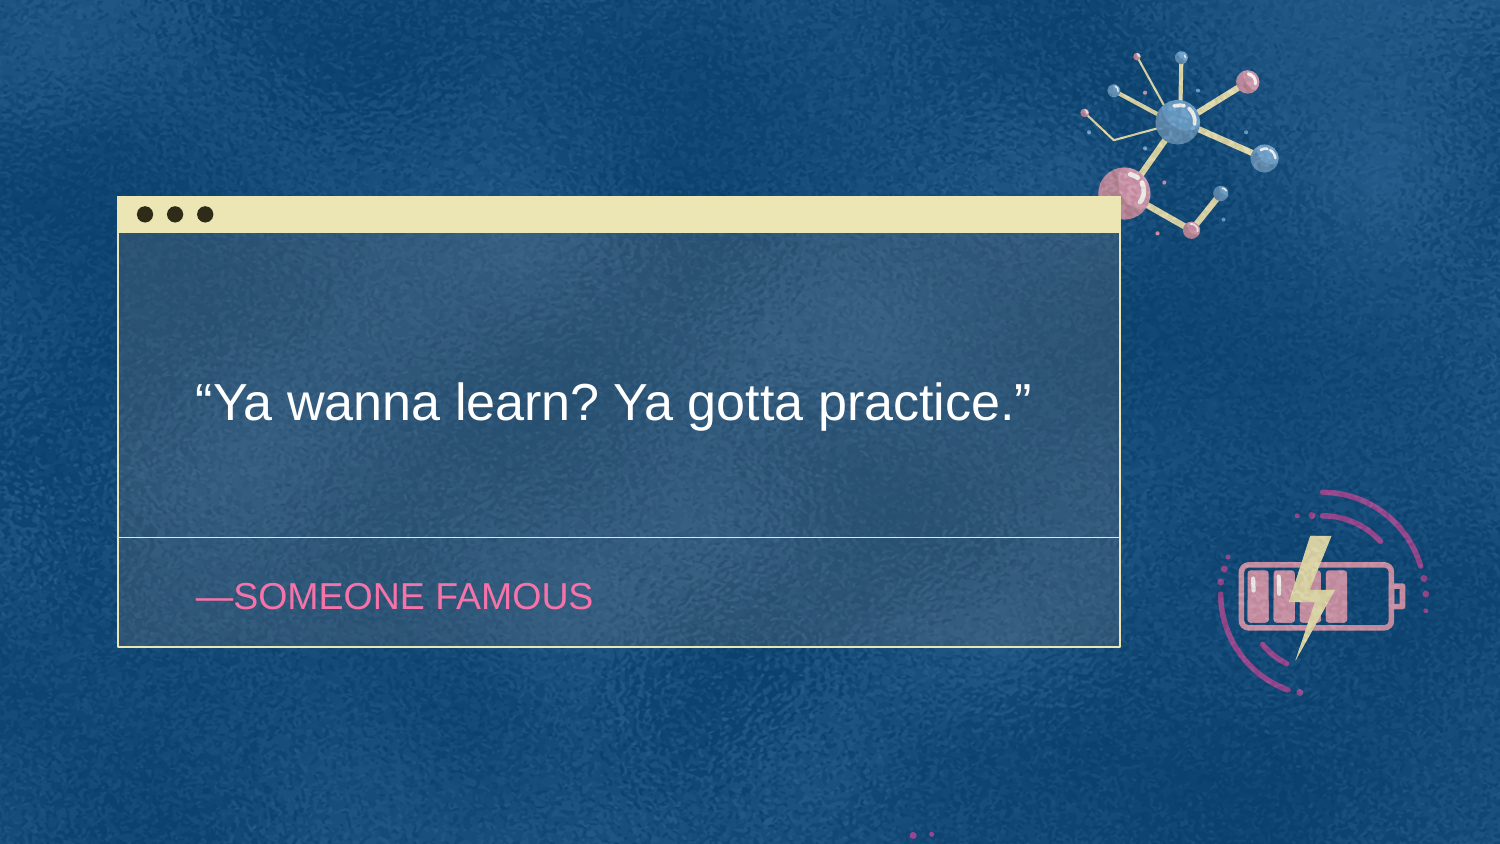

“Ya wanna learn? Ya gotta practice.”
# —SOMEONE FAMOUS